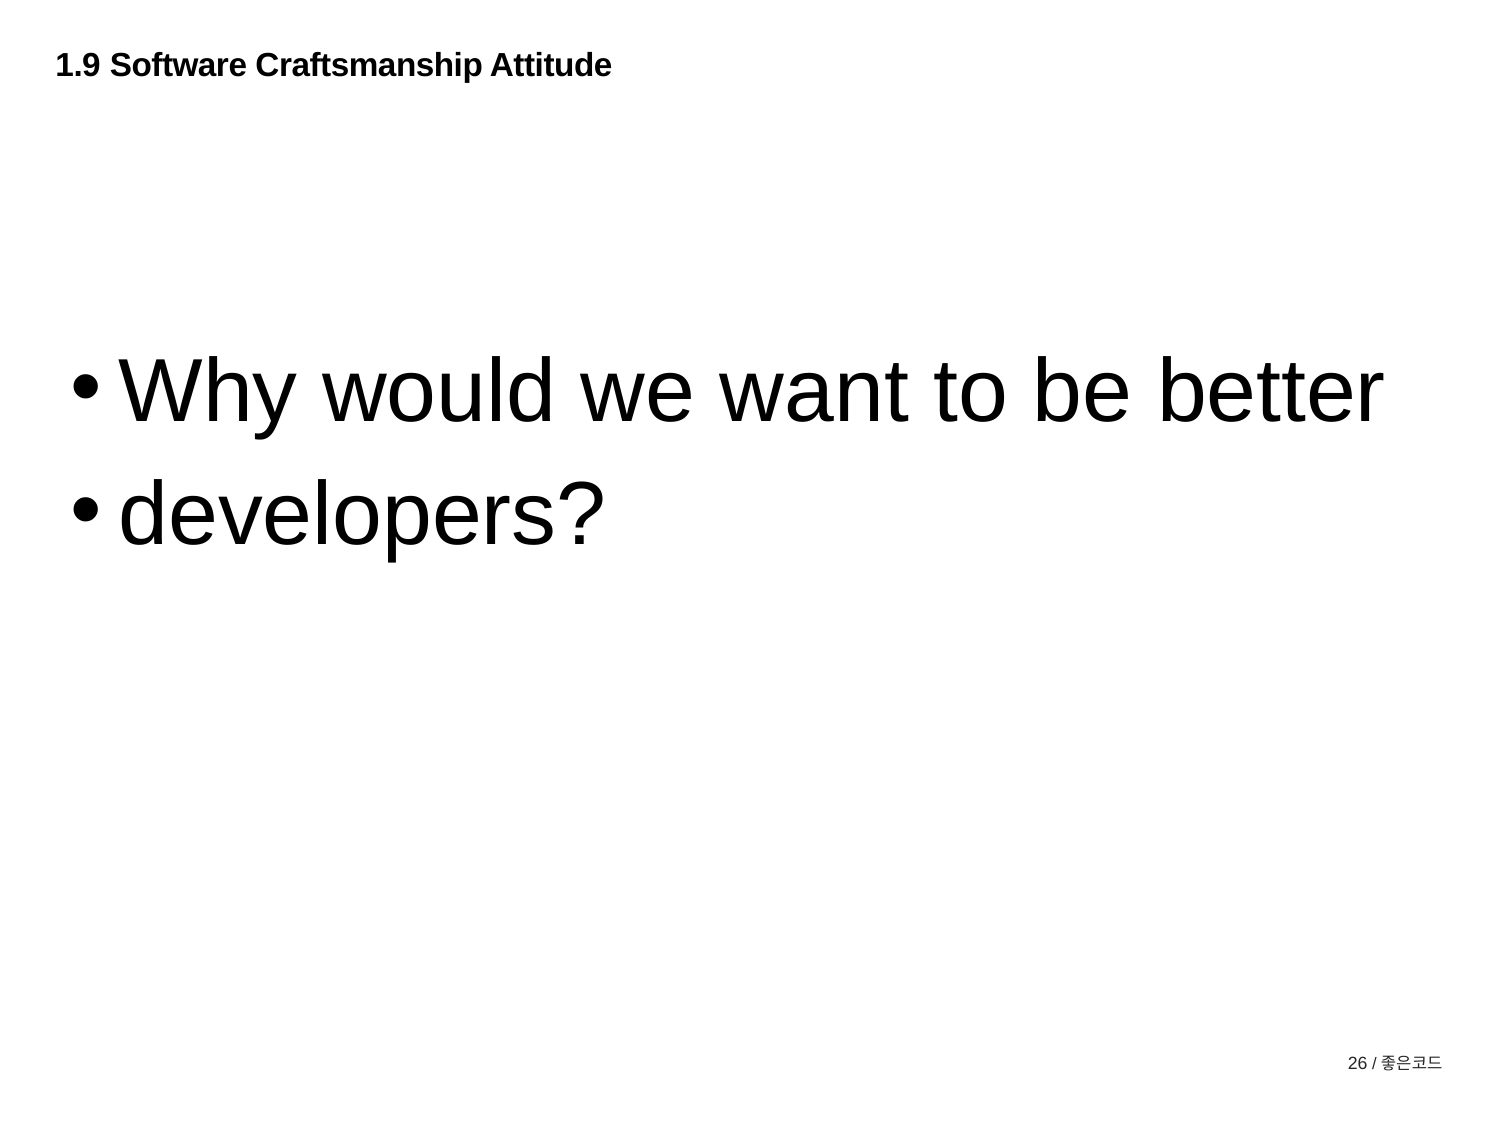

1.9 Software Craftsmanship Attitude
# Why would we want to be better
developers?